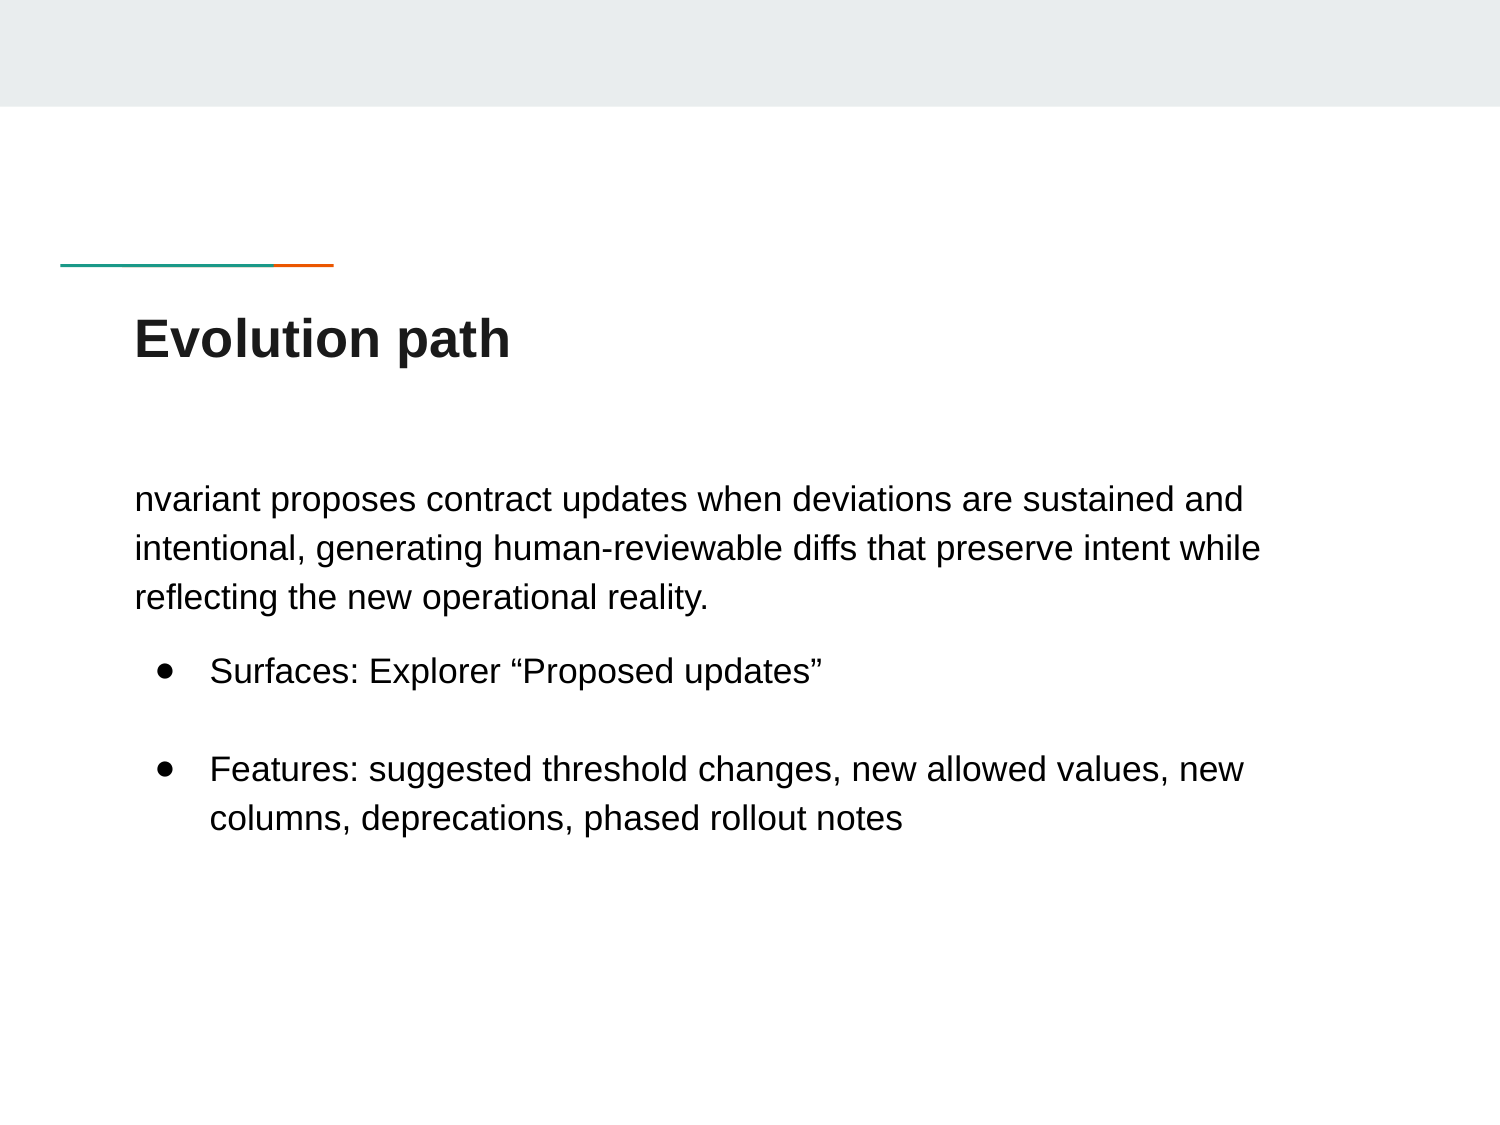

# Evolution path
nvariant proposes contract updates when deviations are sustained and intentional, generating human-reviewable diffs that preserve intent while reflecting the new operational reality.
Surfaces: Explorer “Proposed updates”
Features: suggested threshold changes, new allowed values, new columns, deprecations, phased rollout notes